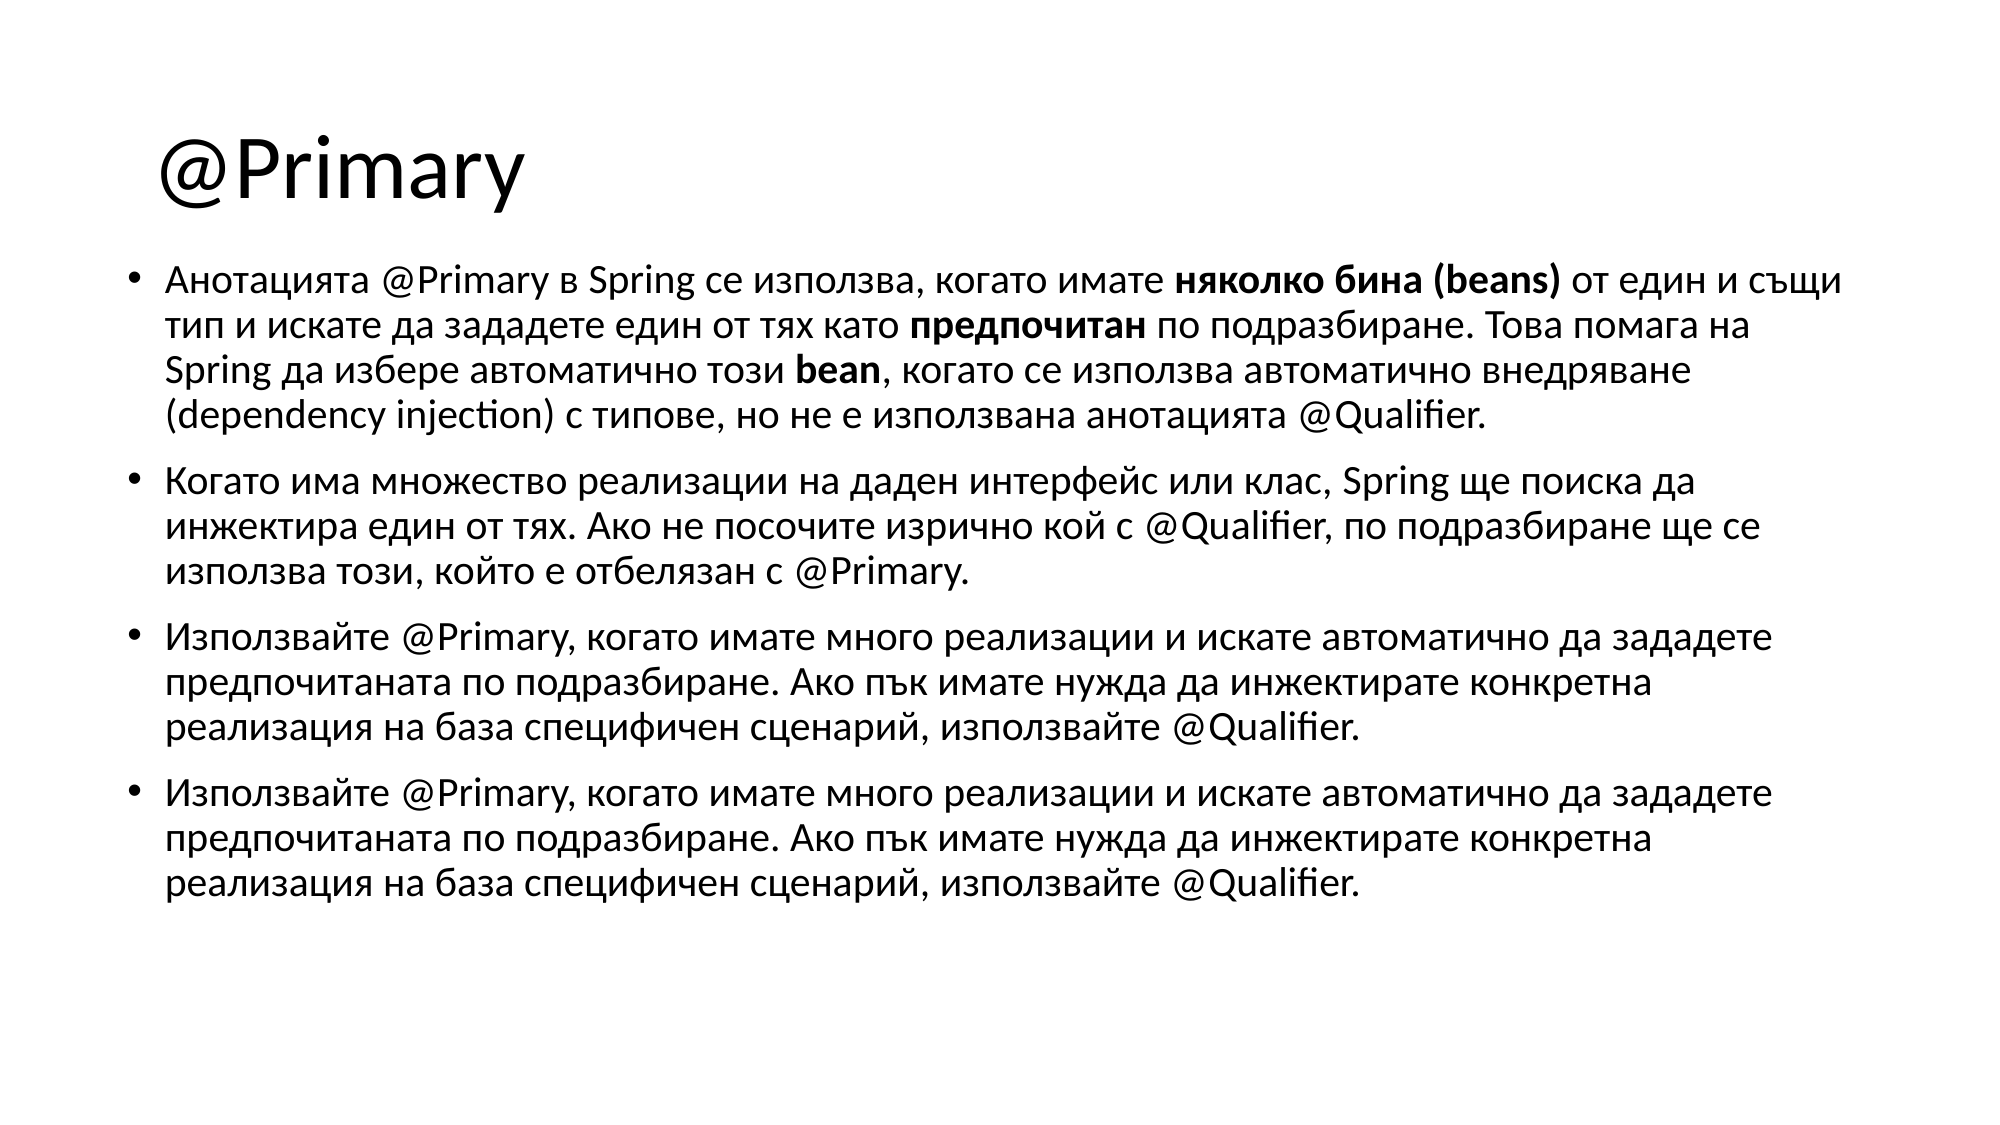

# @Primary
Анотацията @Primary в Spring се използва, когато имате няколко бина (beans) от един и същи тип и искате да зададете един от тях като предпочитан по подразбиране. Това помага на Spring да избере автоматично този bean, когато се използва автоматично внедряване (dependency injection) с типове, но не е използвана анотацията @Qualifier.
Когато има множество реализации на даден интерфейс или клас, Spring ще поиска да инжектира един от тях. Ако не посочите изрично кой с @Qualifier, по подразбиране ще се използва този, който е отбелязан с @Primary.
Използвайте @Primary, когато имате много реализации и искате автоматично да зададете предпочитаната по подразбиране. Ако пък имате нужда да инжектирате конкретна реализация на база специфичен сценарий, използвайте @Qualifier.
Използвайте @Primary, когато имате много реализации и искате автоматично да зададете предпочитаната по подразбиране. Ако пък имате нужда да инжектирате конкретна реализация на база специфичен сценарий, използвайте @Qualifier.
29